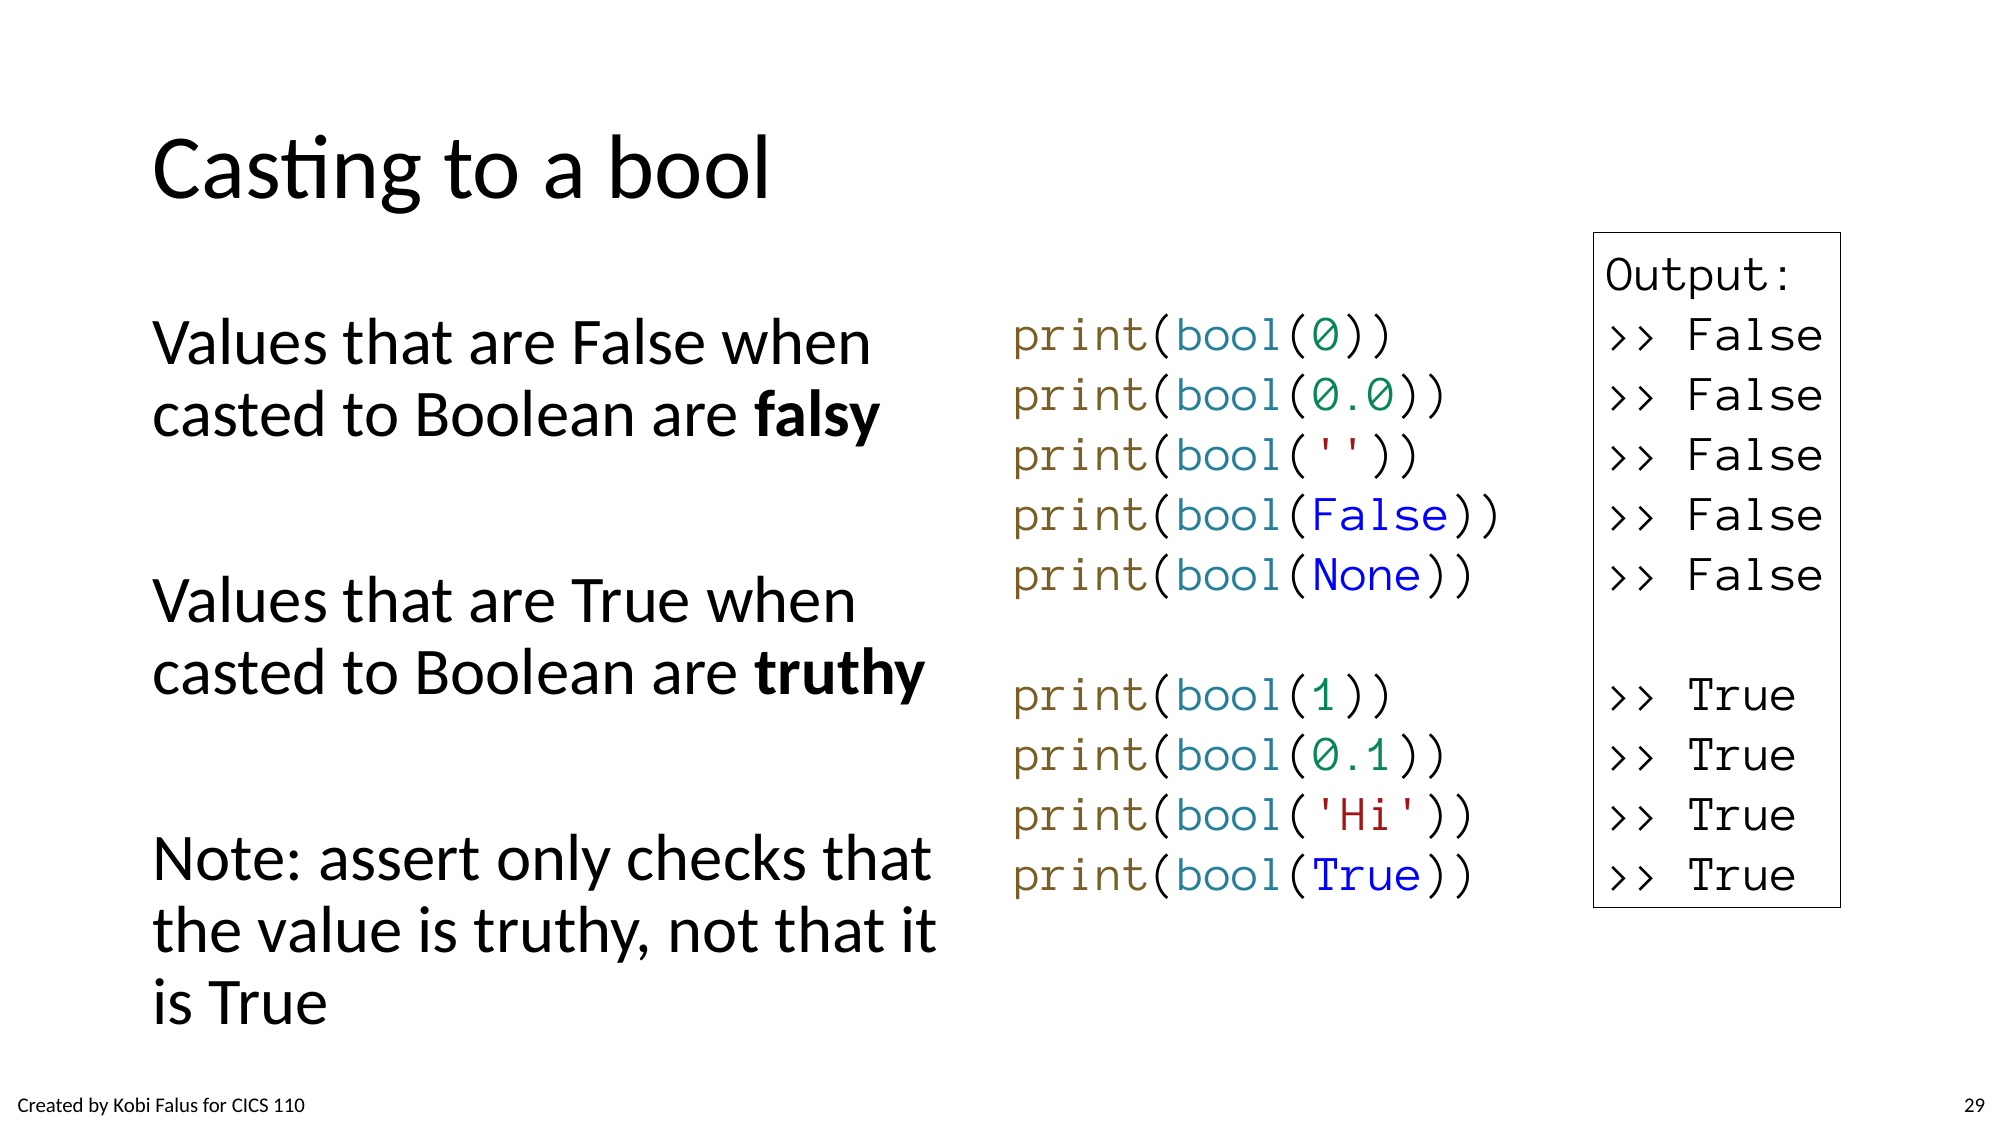

# Casting to a bool
Output:
>> False
>> False
>> False
>> False
>> False

>> True
>> True
>> True
>> True
print(bool(0))
print(bool(0.0))
print(bool(''))
print(bool(False))
print(bool(None))

print(bool(1))
print(bool(0.1))
print(bool('Hi'))
print(bool(True))
Values that are False when casted to Boolean are falsy

Values that are True when casted to Boolean are truthy

Note: assert only checks that the value is truthy, not that it is True